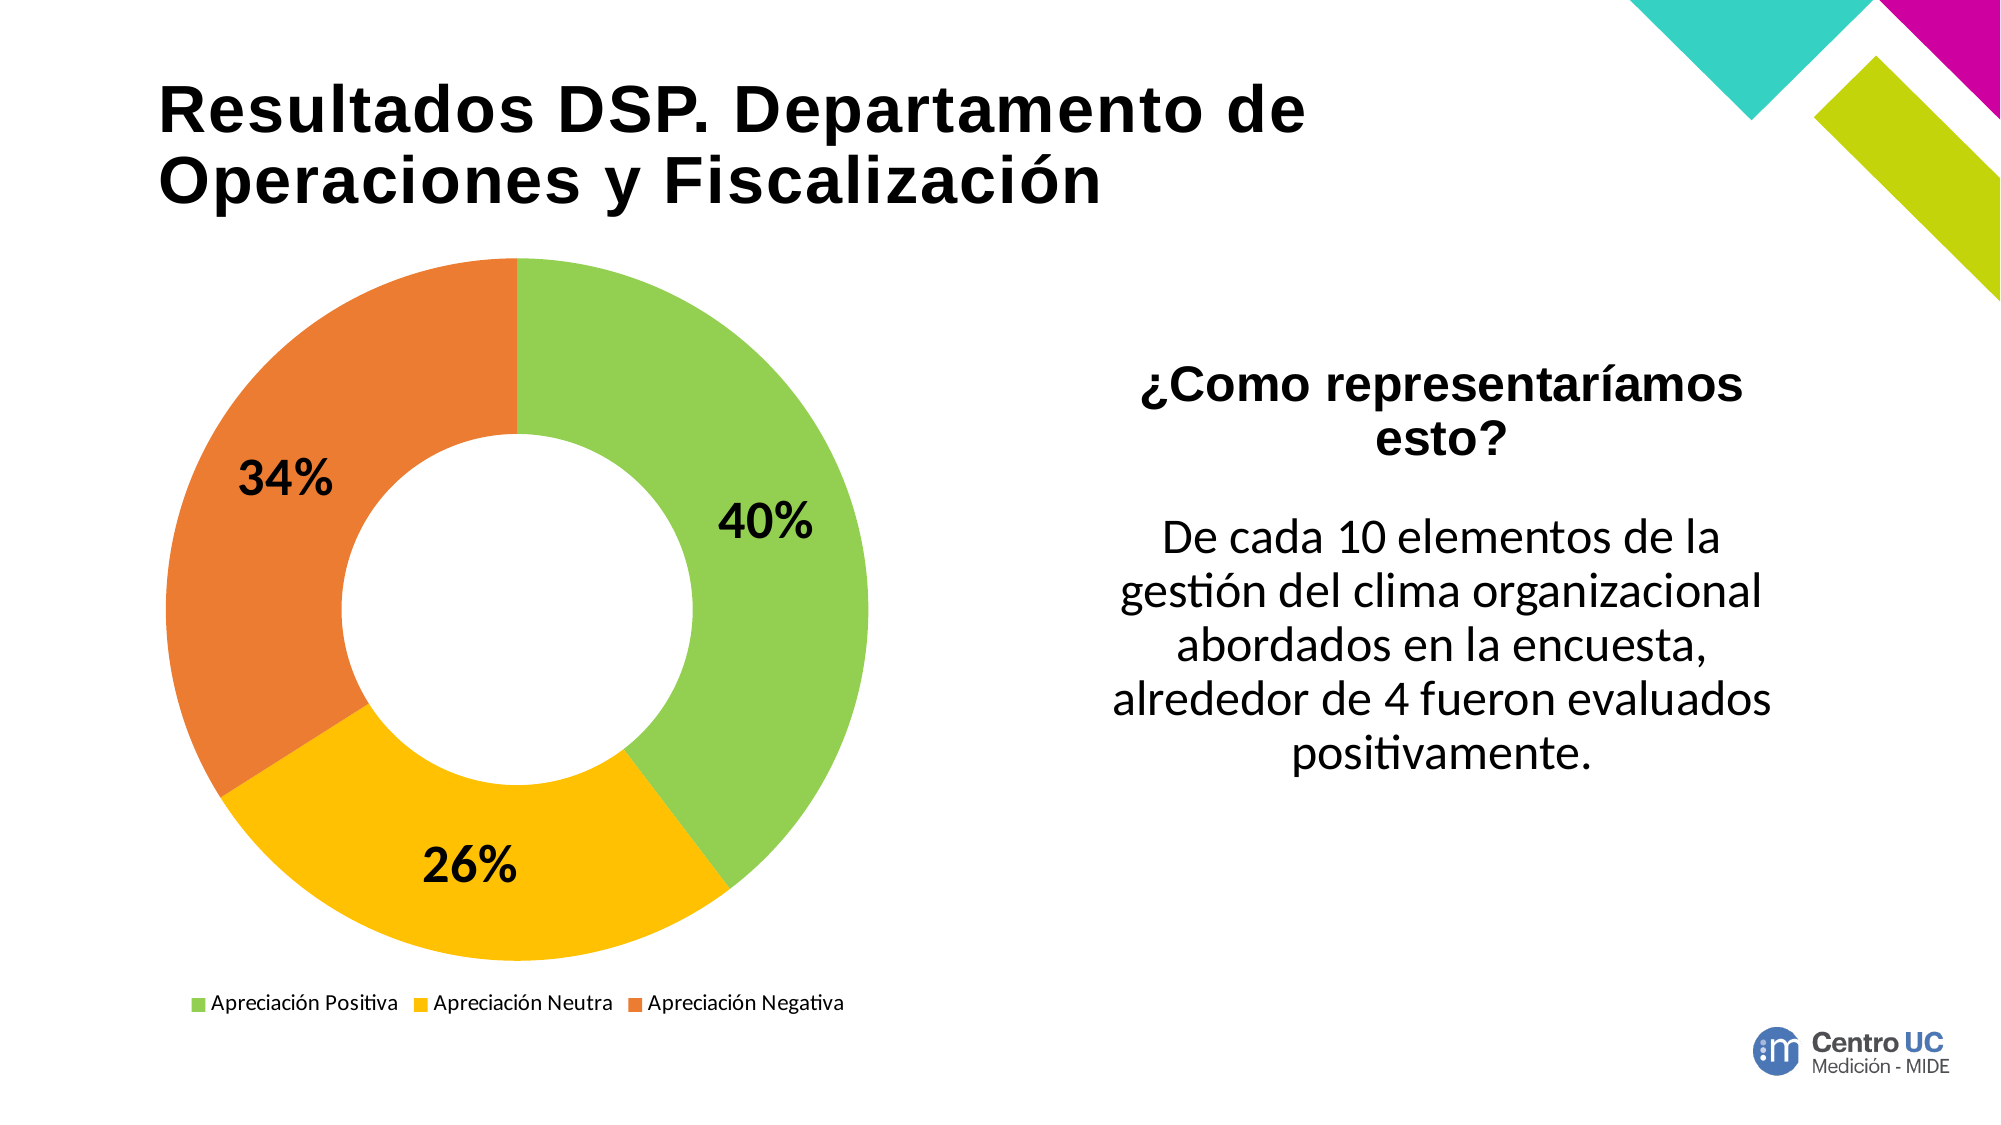

# Resultados DSP. Departamento de Operaciones y Fiscalización

### Chart

| Category | Apreciación |
|---|---|
| Apreciación Positiva | 0.3963709677419355 |
| Apreciación Neutra | 0.26370967741935486 |
| Apreciación Negativa | 0.33991935483870966 |
¿Como representaríamos esto?
De cada 10 elementos de la gestión del clima organizacional abordados en la encuesta, alrededor de 4 fueron evaluados positivamente.